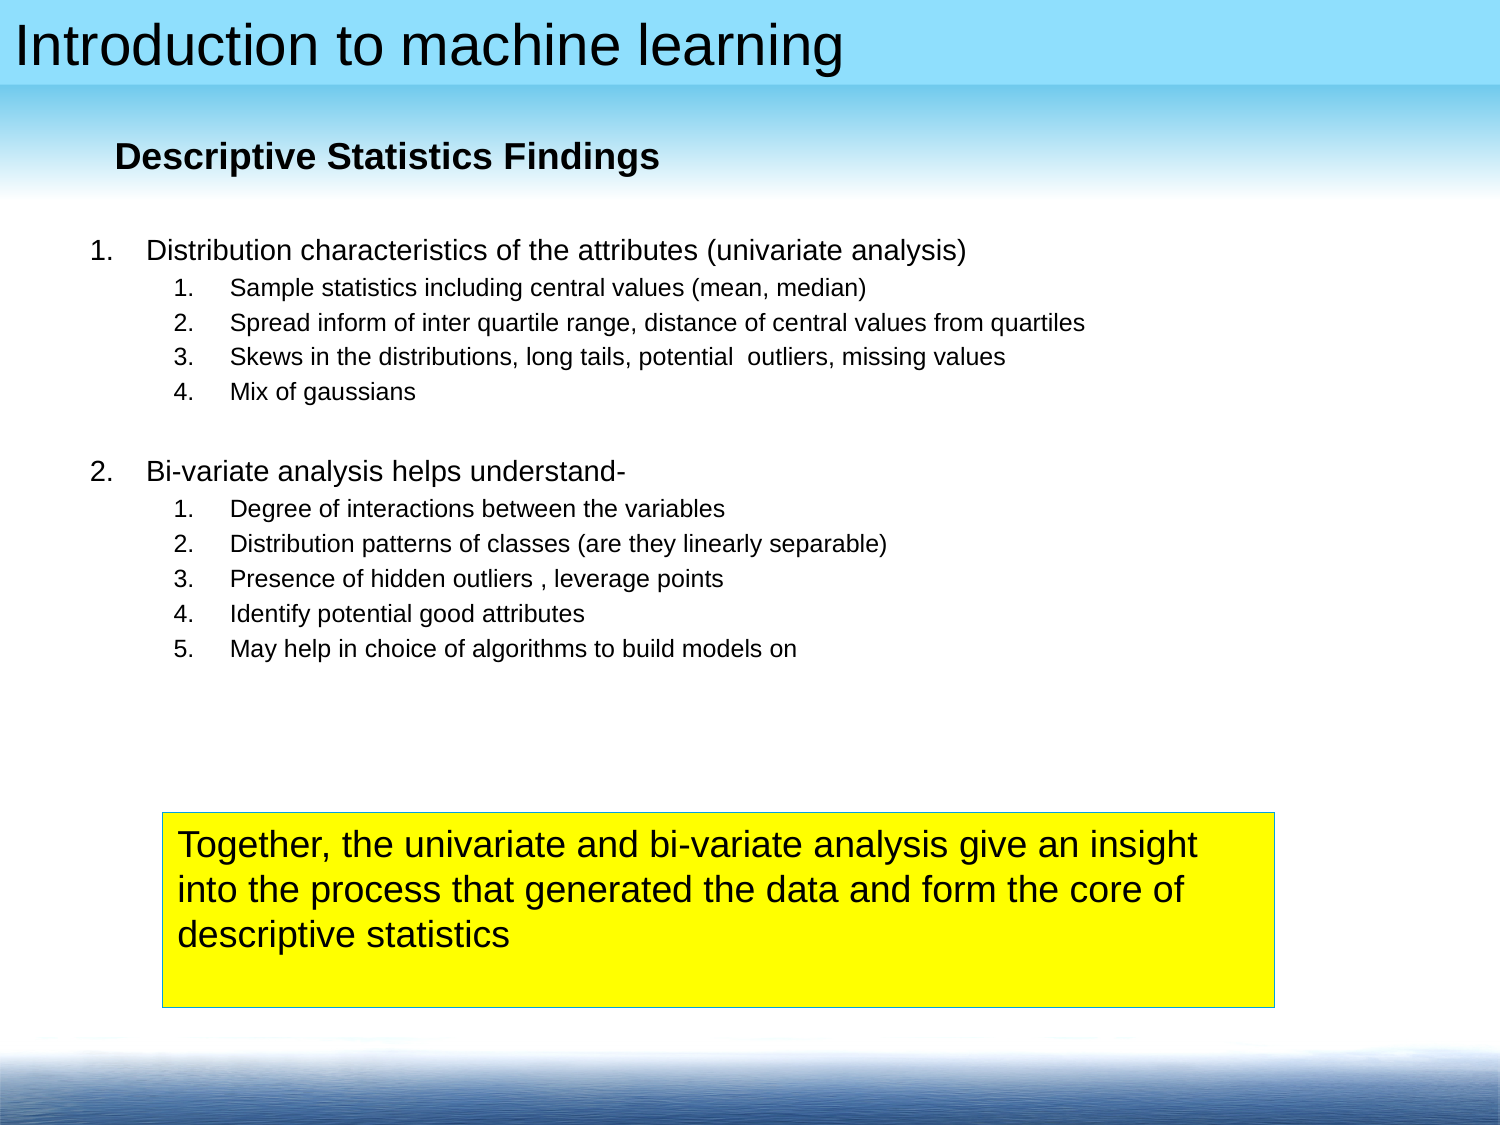

#
Descriptive Statistics Findings
Distribution characteristics of the attributes (univariate analysis)
Sample statistics including central values (mean, median)
Spread inform of inter quartile range, distance of central values from quartiles
Skews in the distributions, long tails, potential  outliers, missing values
Mix of gaussians

Bi-variate analysis helps understand-
Degree of interactions between the variables
Distribution patterns of classes (are they linearly separable)
Presence of hidden outliers , leverage points
Identify potential good attributes
May help in choice of algorithms to build models on
Together, the univariate and bi-variate analysis give an insight into the process that generated the data and form the core of descriptive statistics